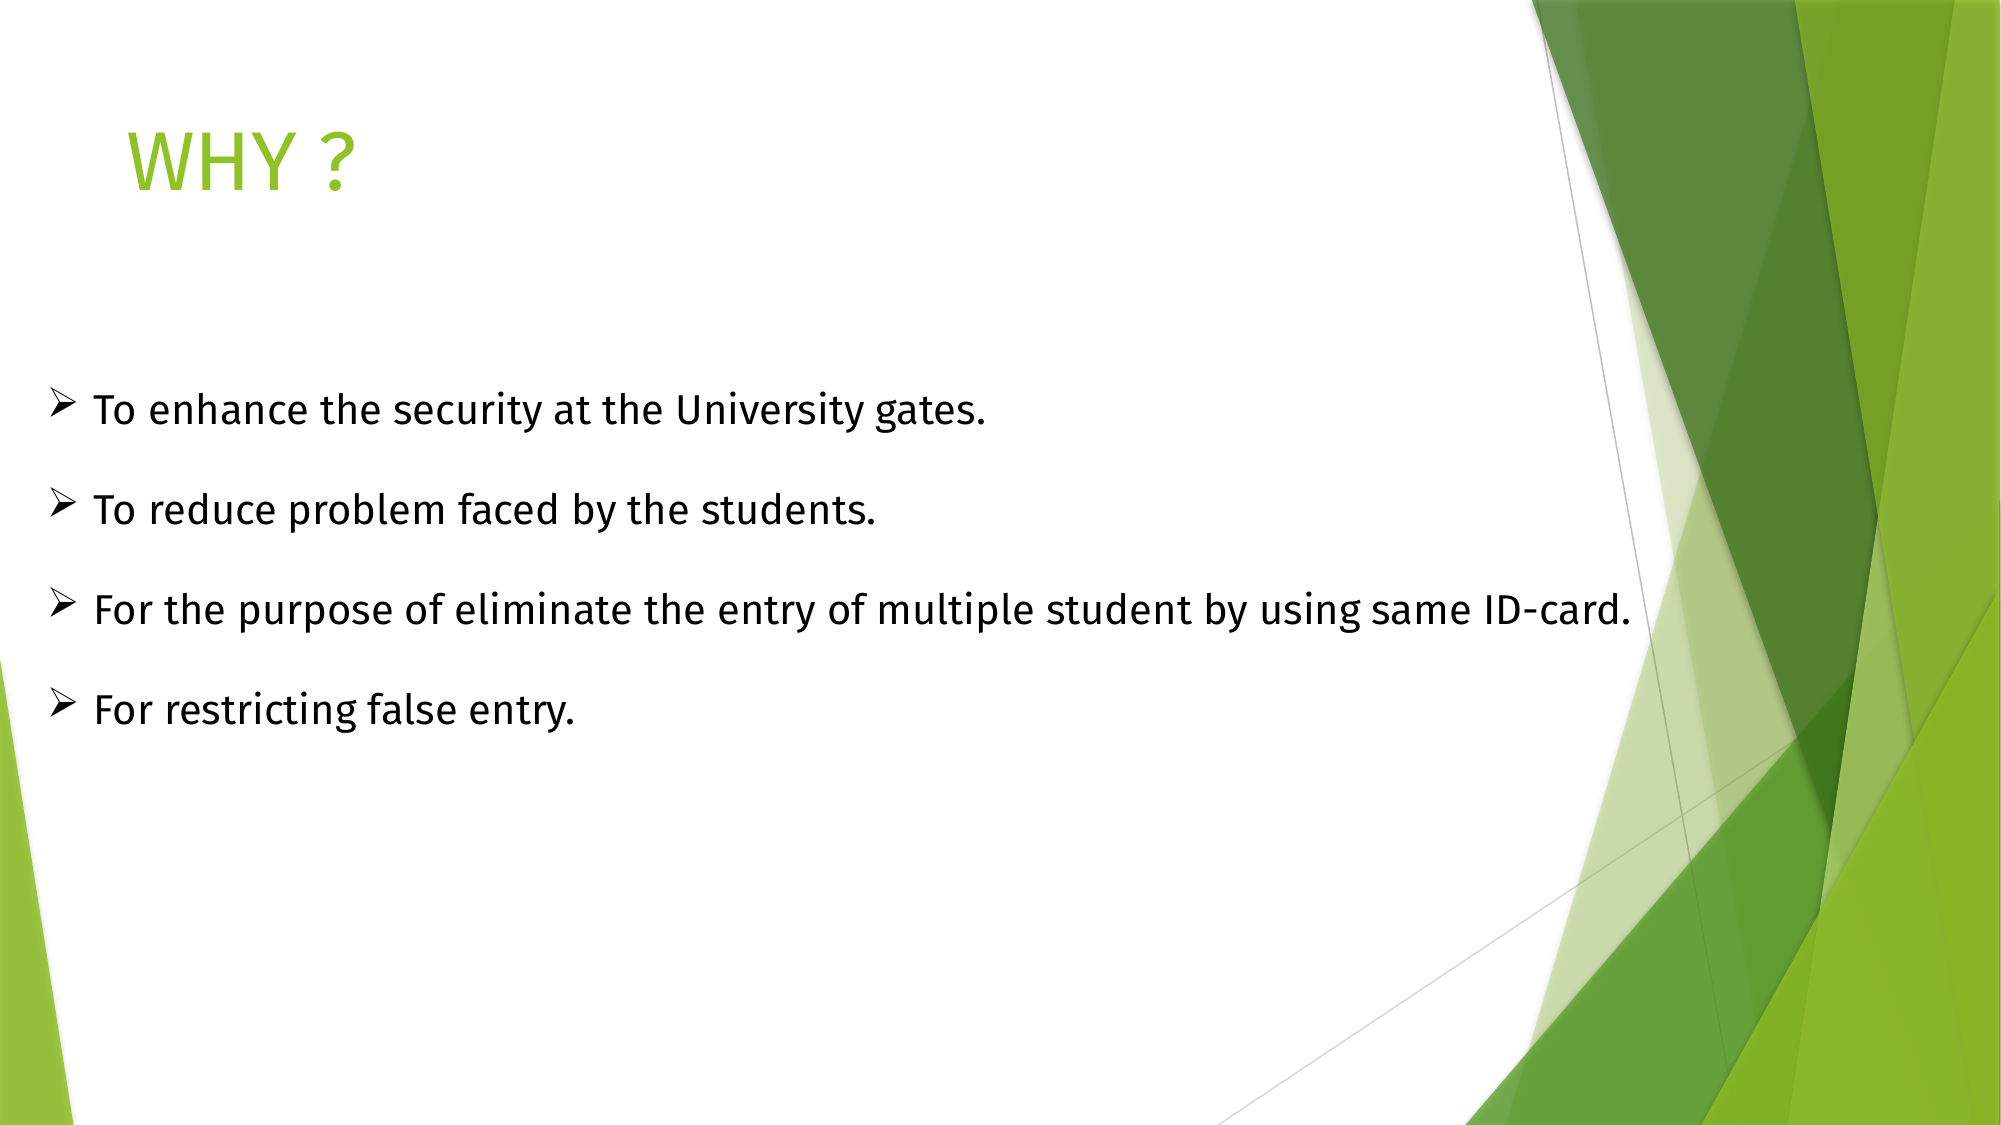

# WHY ?
To enhance the security at the University gates.

To reduce problem faced by the students.

For the purpose of eliminate the entry of multiple student by using same ID-card.

For restricting false entry.